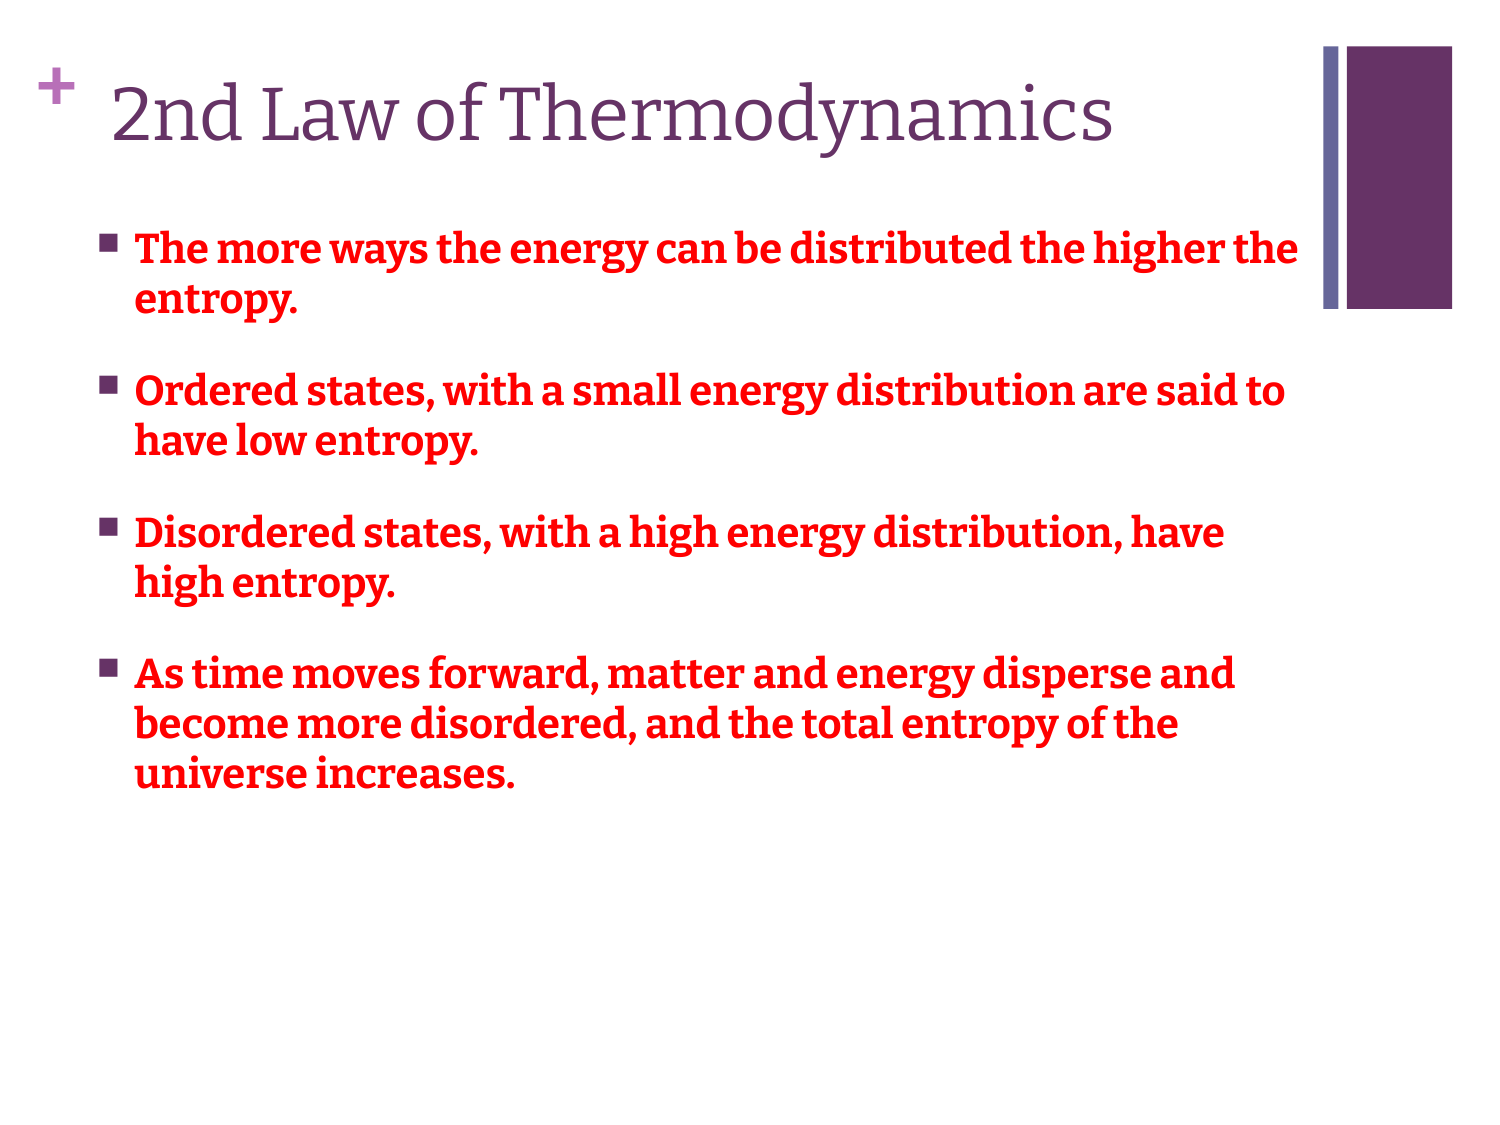

2nd Law of Thermodynamics
The more ways the energy can be distributed the higher the entropy.
Ordered states, with a small energy distribution are said to have low entropy.
Disordered states, with a high energy distribution, have high entropy.
As time moves forward, matter and energy disperse and become more disordered, and the total entropy of the universe increases.